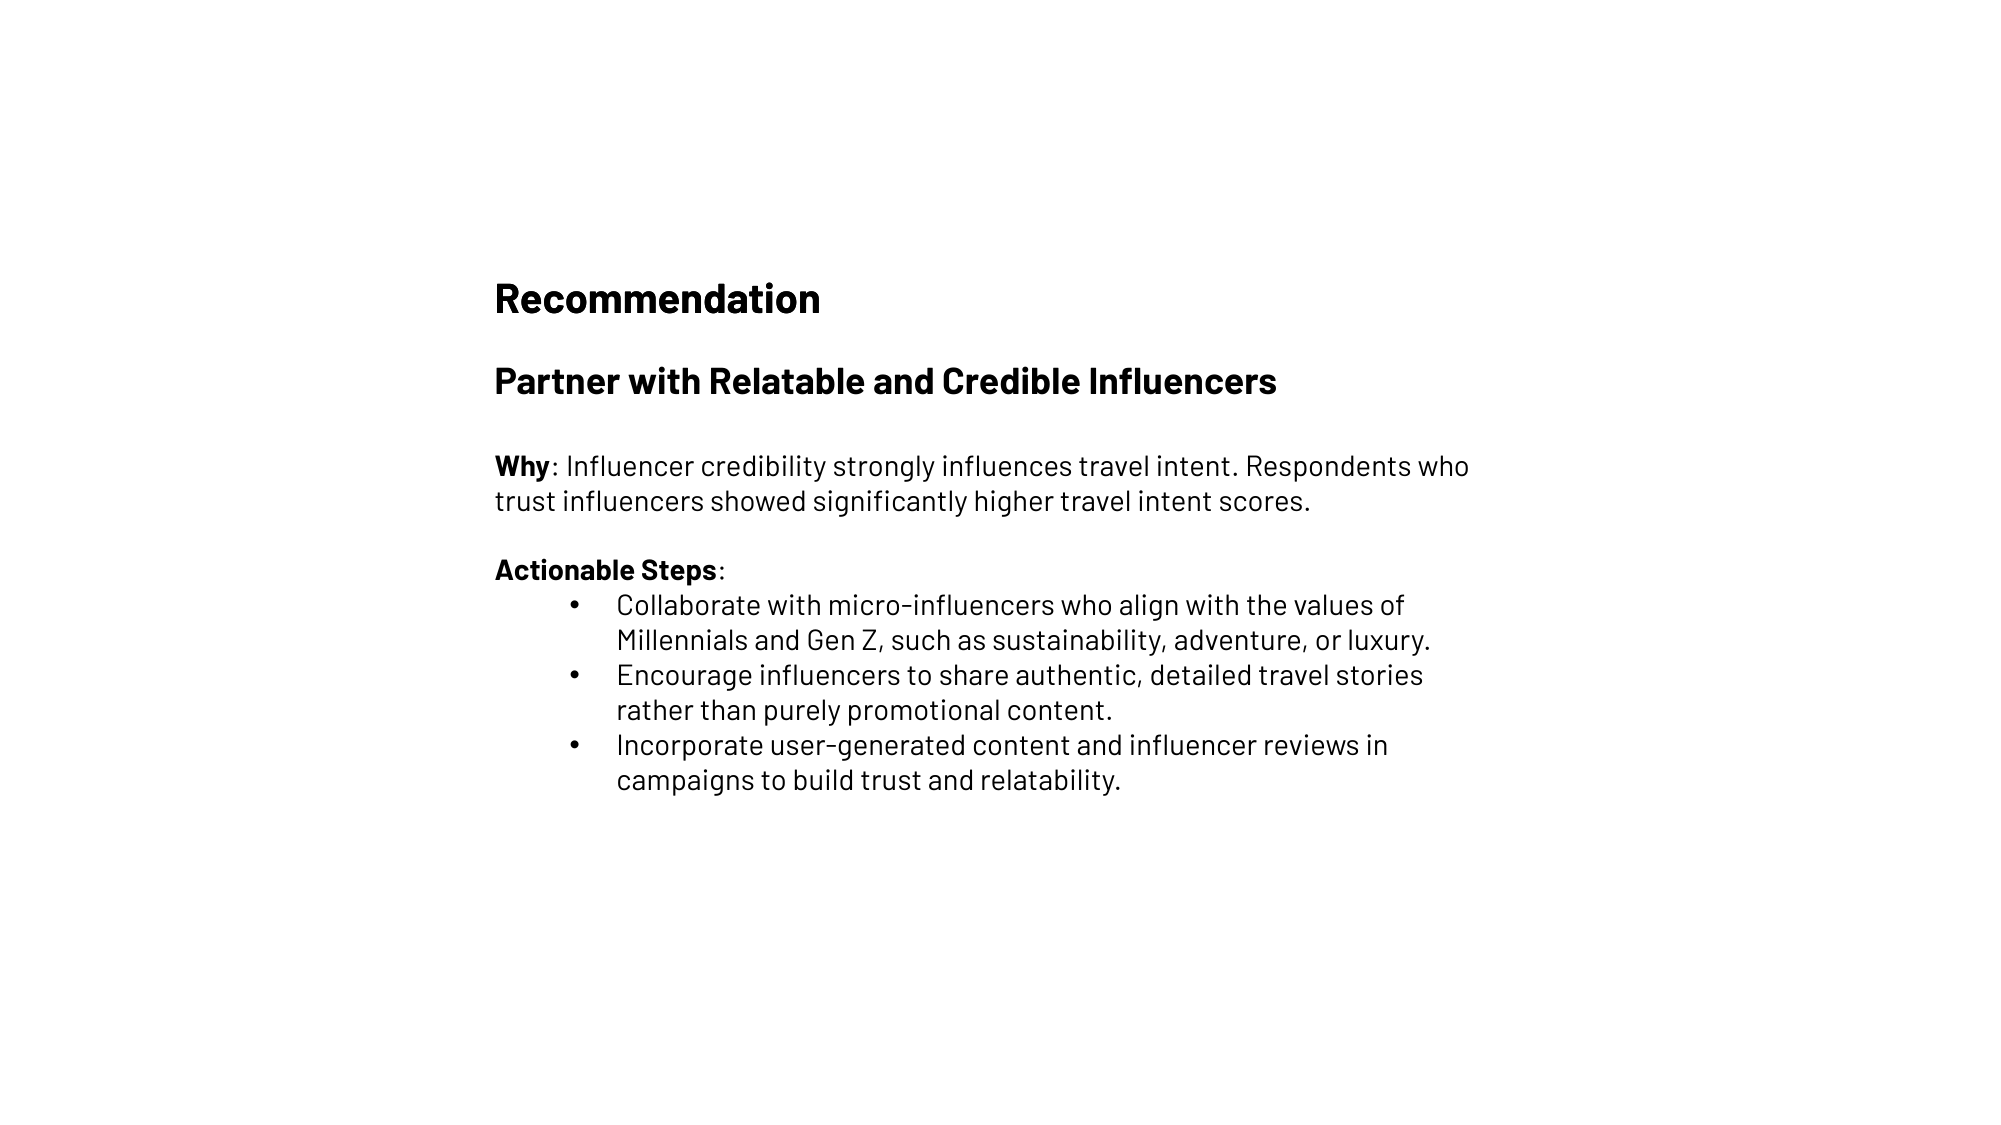

Recommendation

Recommendation

Partner with Relatable and Credible Influencers

Why: Influencer credibility strongly influences travel intent. Respondents who trust influencers showed significantly higher travel intent scores.

Actionable Steps:
Collaborate with micro-influencers who align with the values of Millennials and Gen Z, such as sustainability, adventure, or luxury.
Encourage influencers to share authentic, detailed travel stories rather than purely promotional content.
Incorporate user-generated content and influencer reviews in campaigns to build trust and relatability.